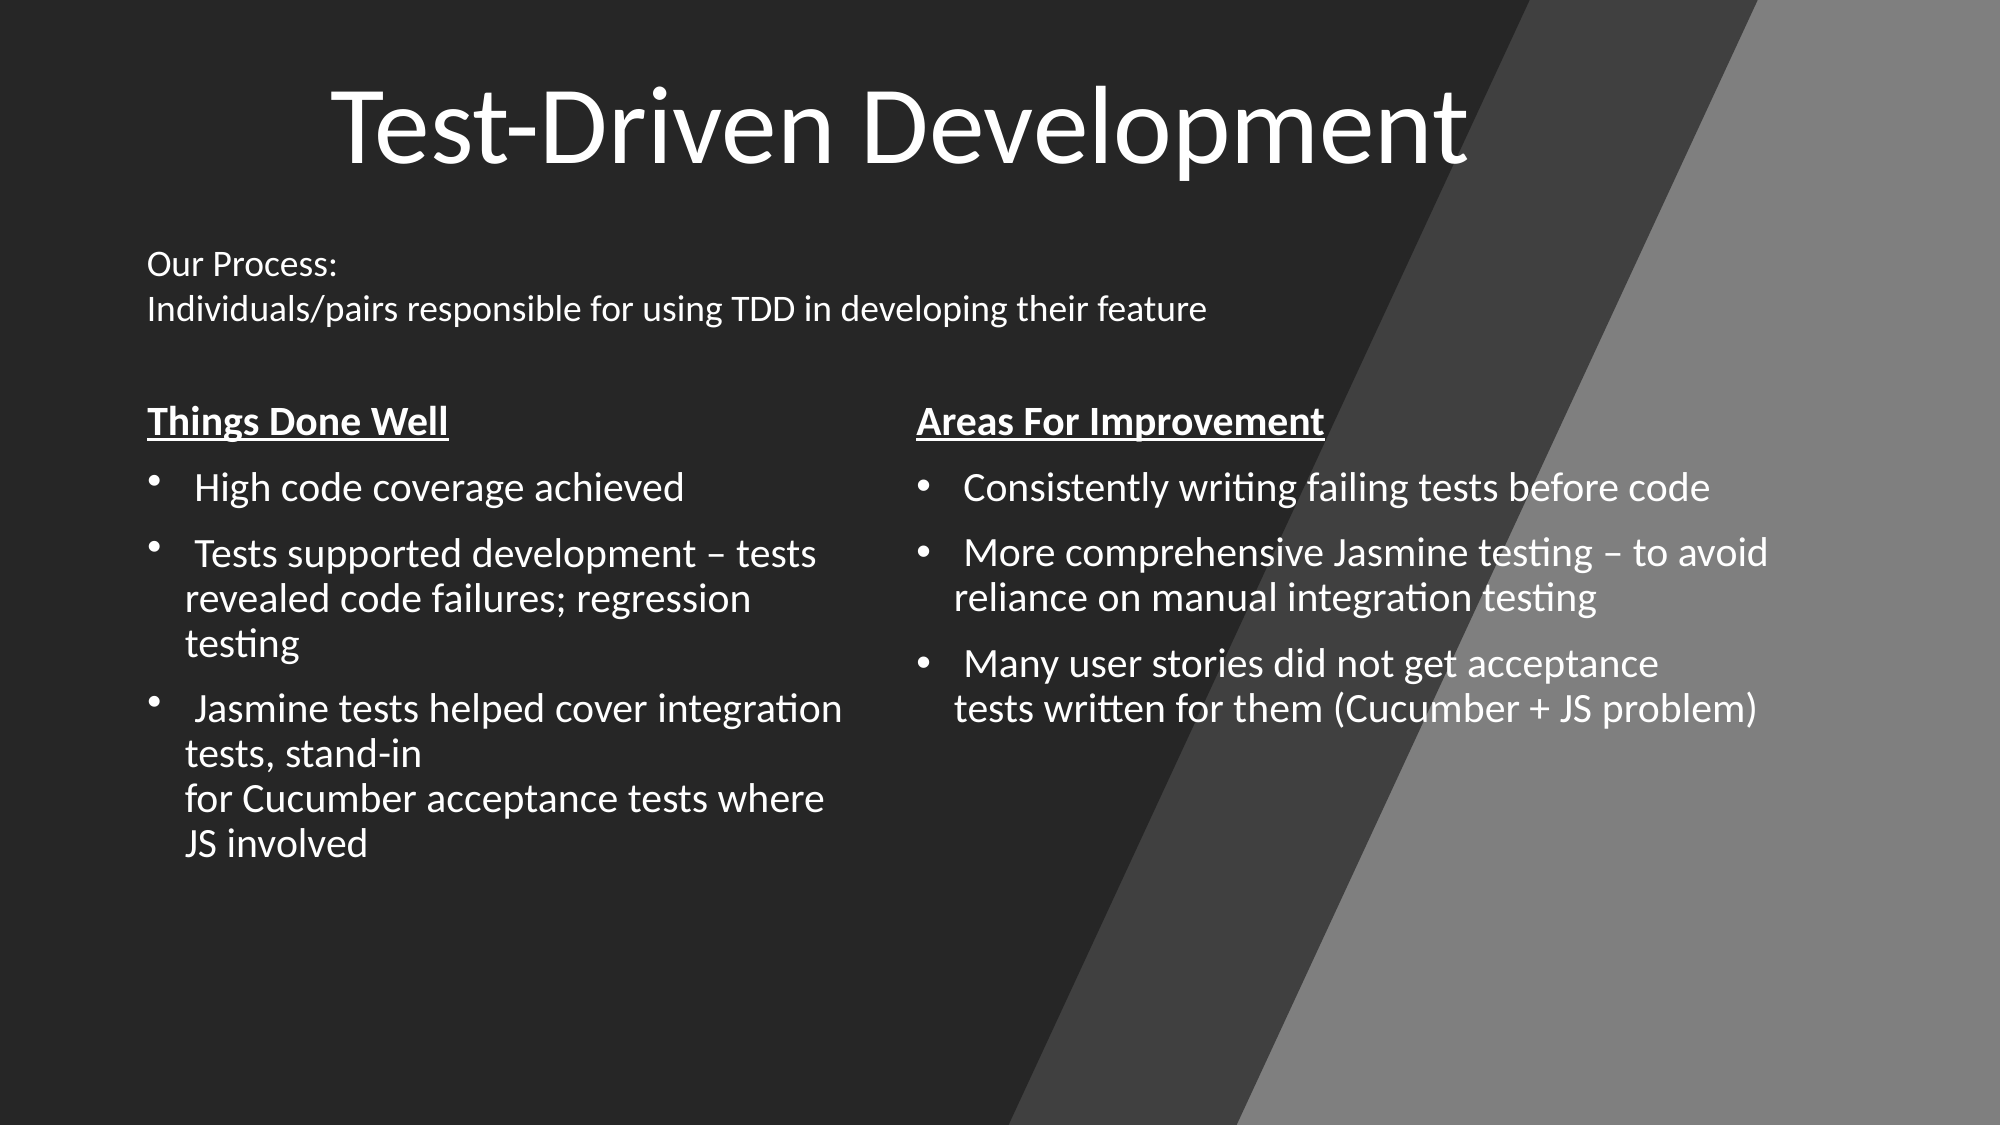

# Test-Driven Development
Our Process:
Individuals/pairs responsible for using TDD in developing their feature
Things Done Well
 High code coverage achieved ​
 Tests supported development – tests revealed code failures; regression testing ​
 Jasmine tests helped cover integration tests, stand-in for Cucumber acceptance tests where JS involved​
Areas For Improvement
 Consistently writing failing tests before code
 More comprehensive Jasmine testing – to avoid reliance on manual integration testing
 Many user stories did not get acceptance tests written for them (Cucumber + JS problem)​